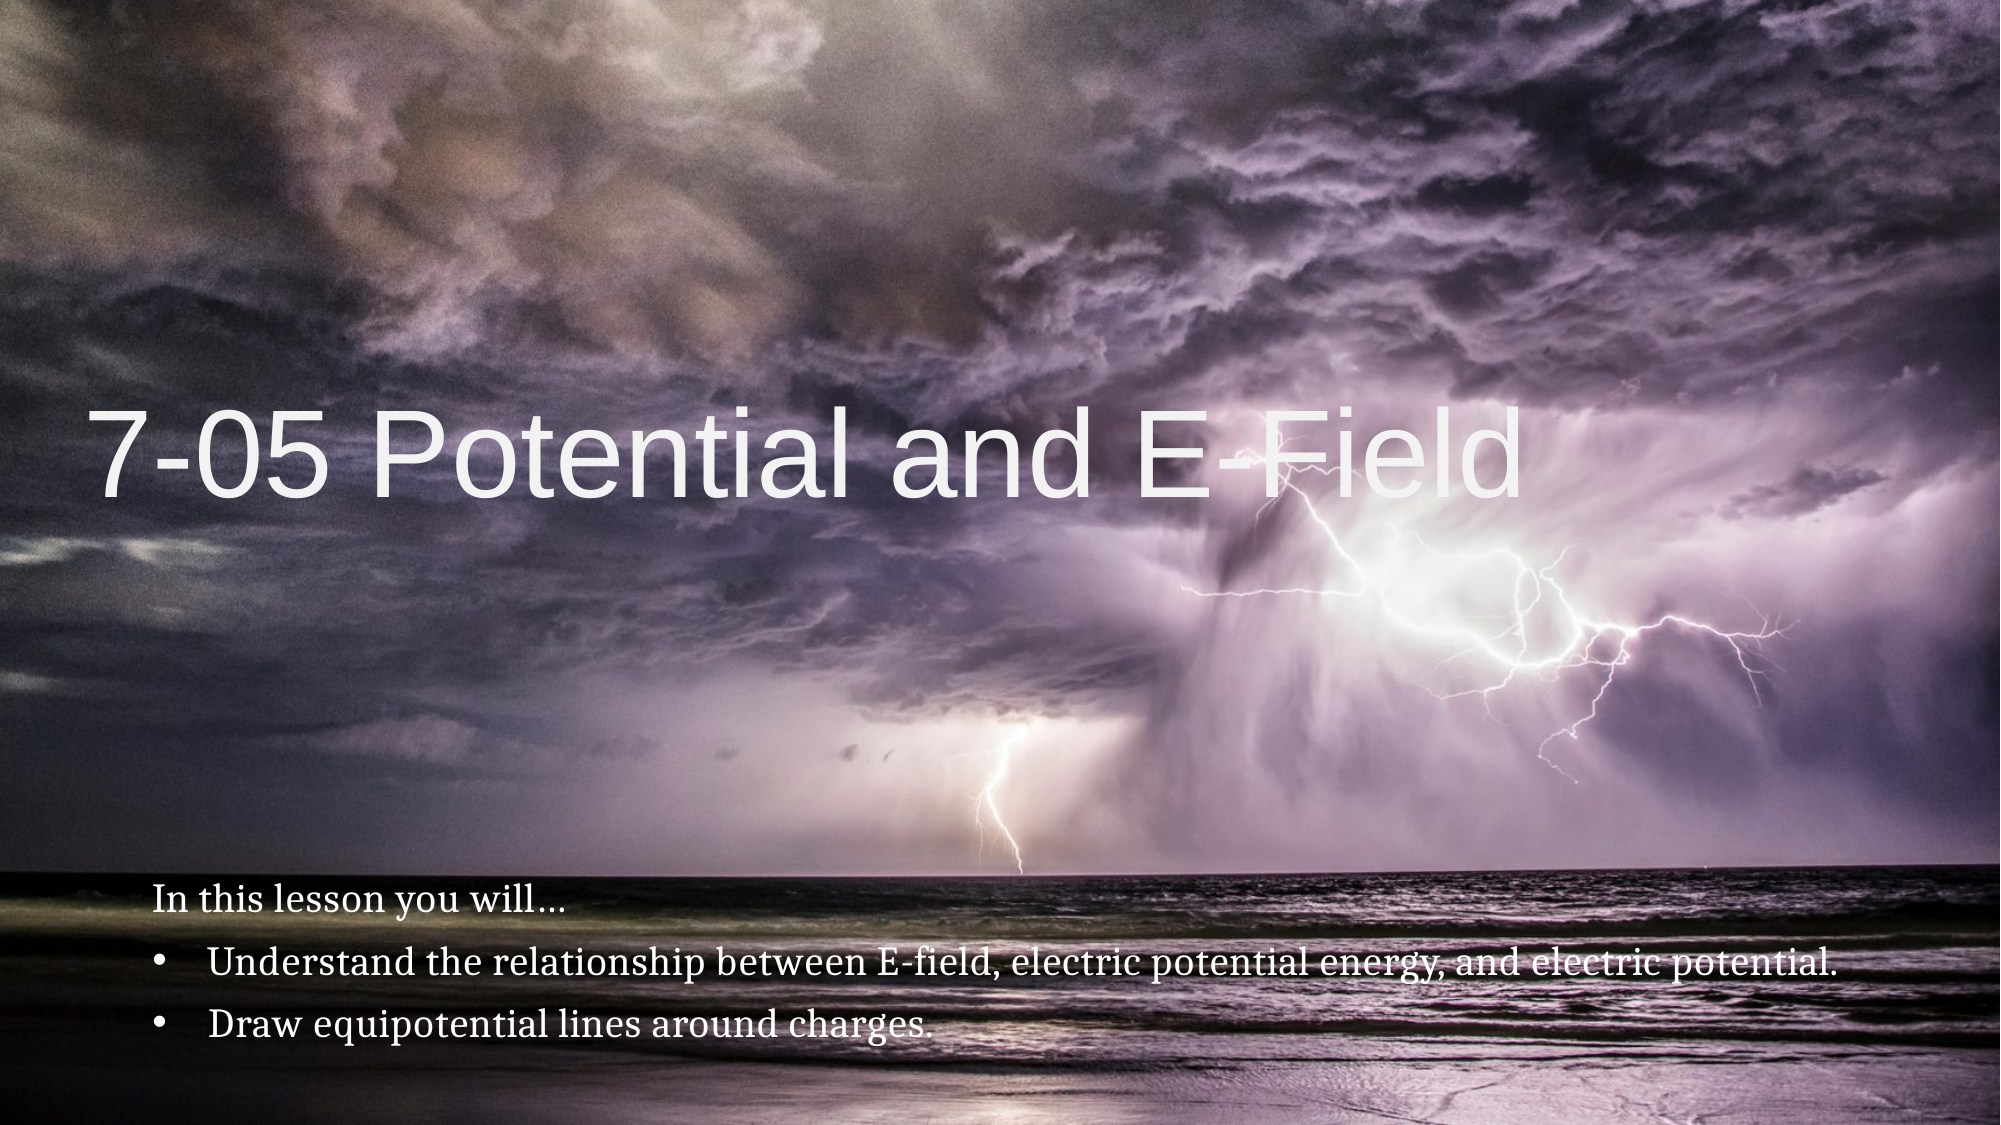

# 7-05 Potential and E-Field
In this lesson you will…
Understand the relationship between E-field, electric potential energy, and electric potential.
Draw equipotential lines around charges.